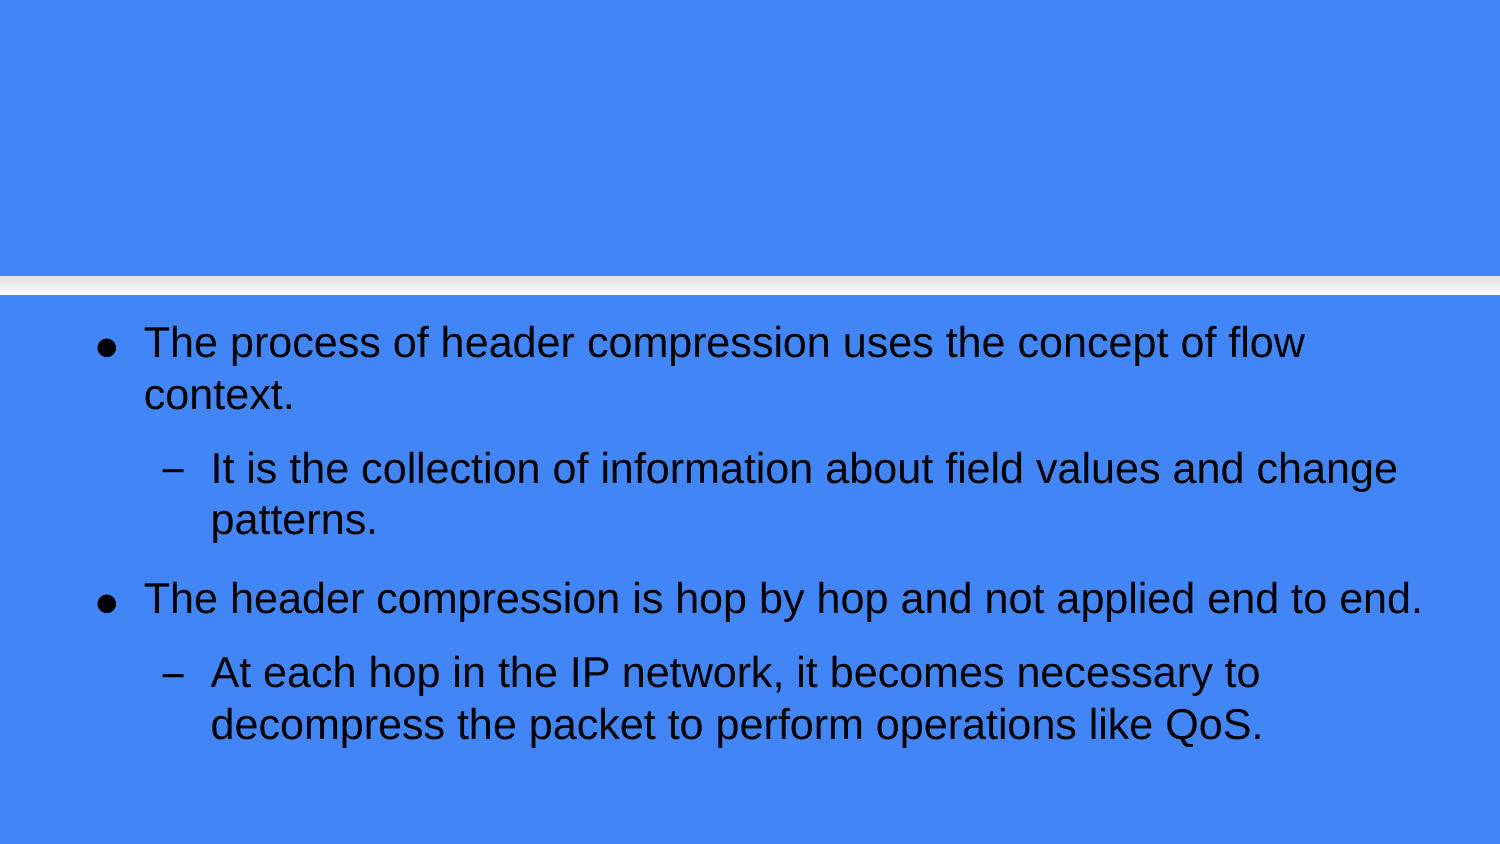

The process of header compression uses the concept of flow context.
It is the collection of information about field values and change patterns.
The header compression is hop by hop and not applied end to end.
At each hop in the IP network, it becomes necessary to decompress the packet to perform operations like QoS.